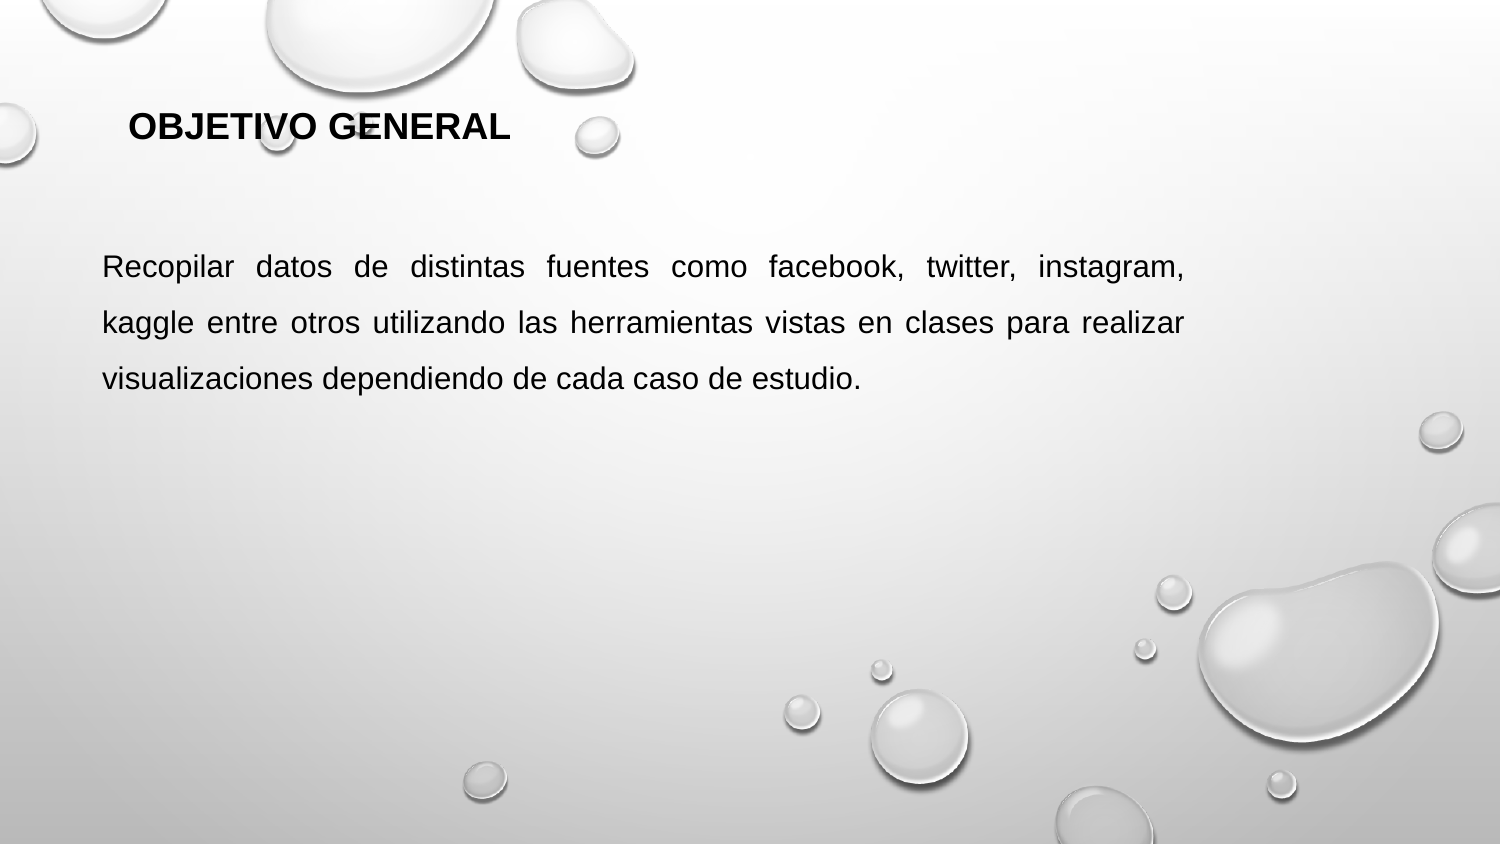

OBJETIVO GENERAL
Recopilar datos de distintas fuentes como facebook, twitter, instagram, kaggle entre otros utilizando las herramientas vistas en clases para realizar visualizaciones dependiendo de cada caso de estudio.